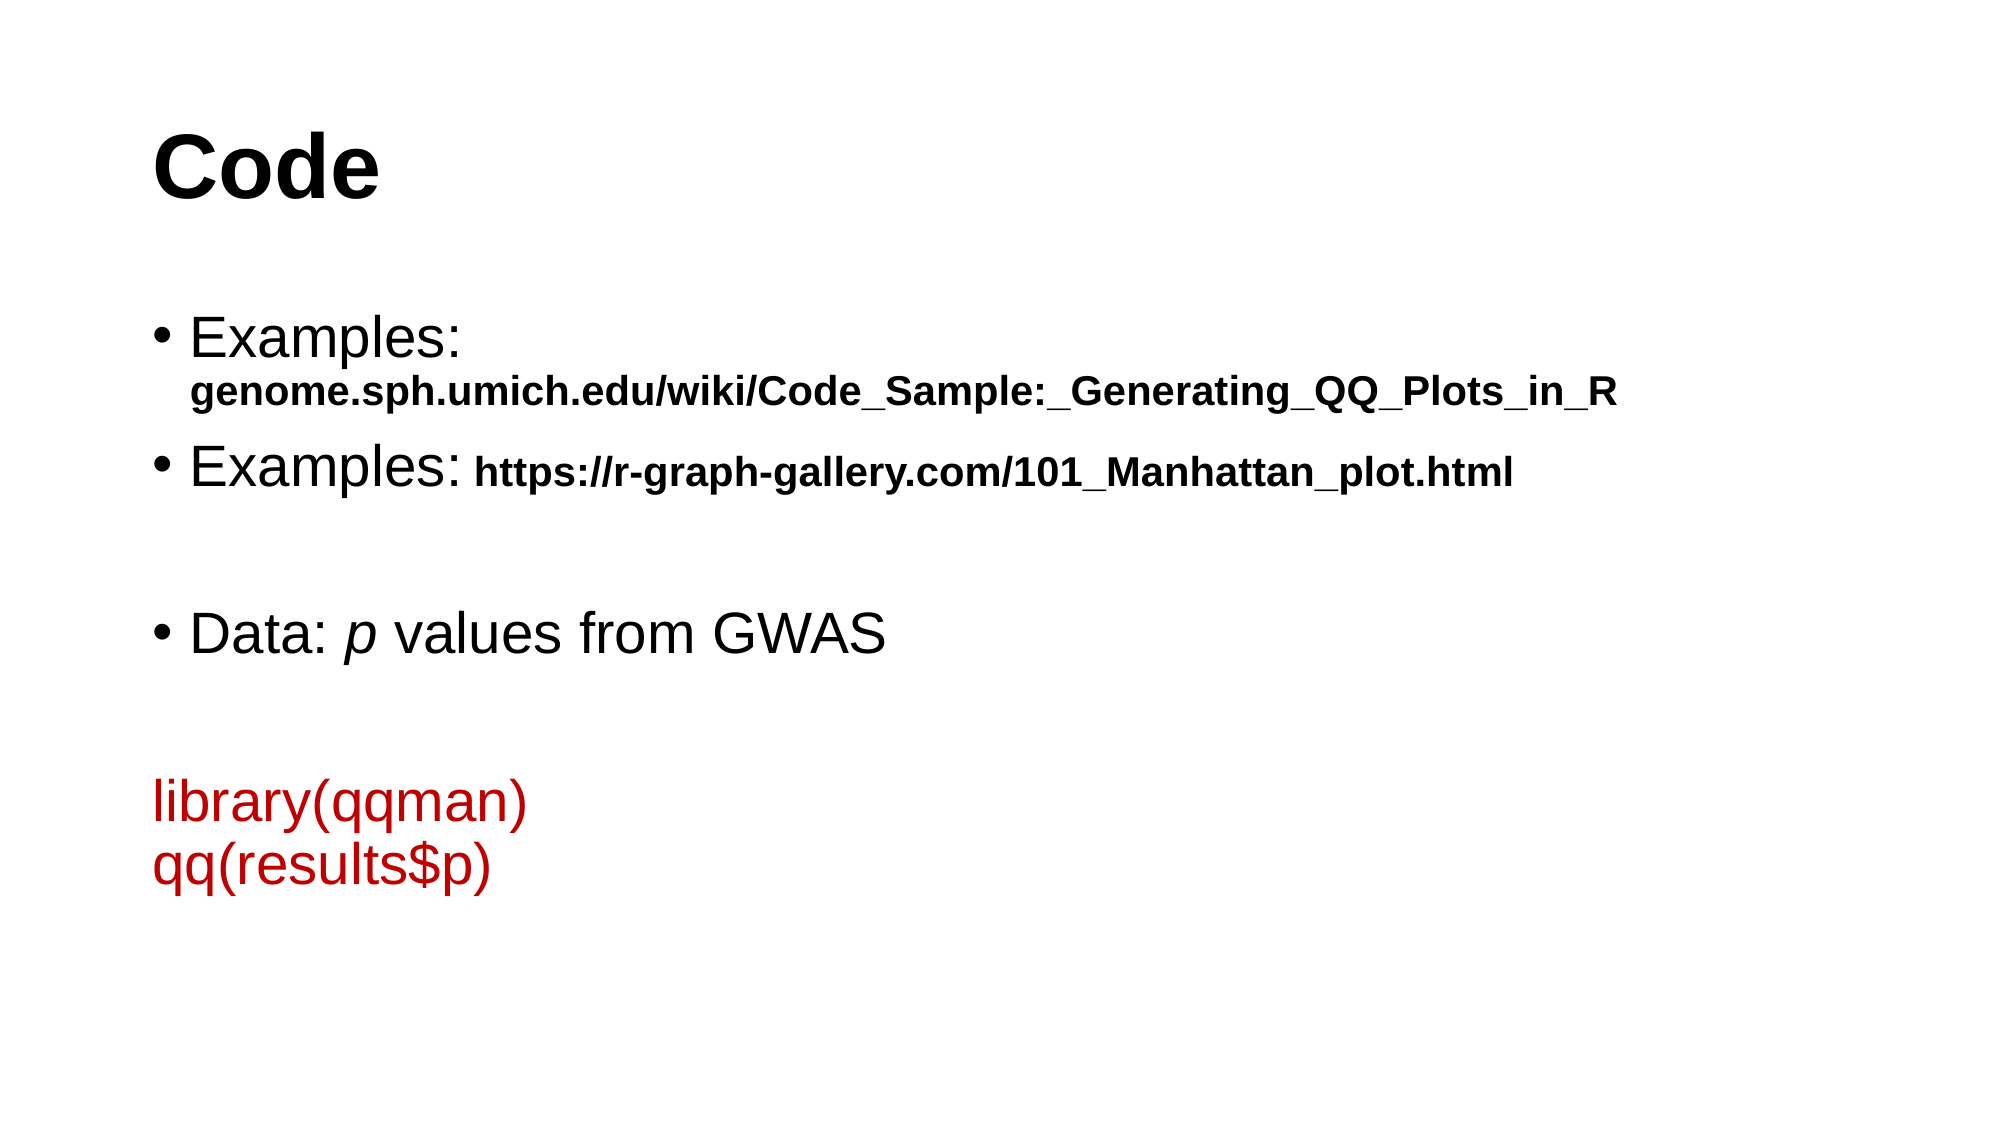

# Code
Examples: genome.sph.umich.edu/wiki/Code_Sample:_Generating_QQ_Plots_in_R
Examples: https://r-graph-gallery.com/101_Manhattan_plot.html

Data: p values from GWAS

library(qqman)
qq(results$p)